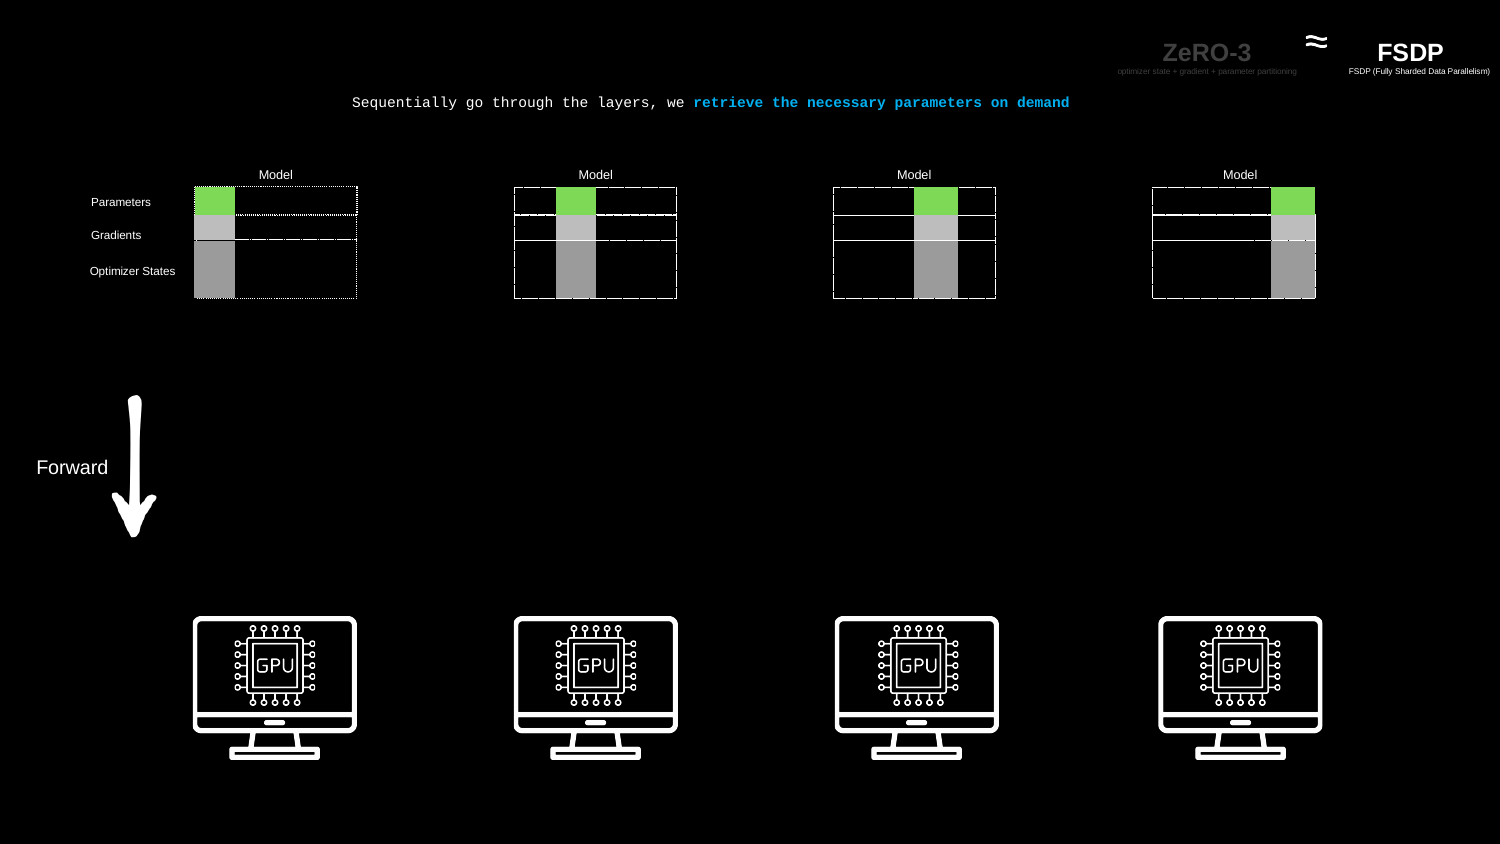

FSDP
ZeRO-3

FSDP (Fully Sharded Data Parallelism)
optimizer state + gradient + parameter partitioning
Sequentially go through the layers, we retrieve the necessary parameters on demand
Model
Model
Model
Model

Parameters

Gradients

Optimizer States

Forward